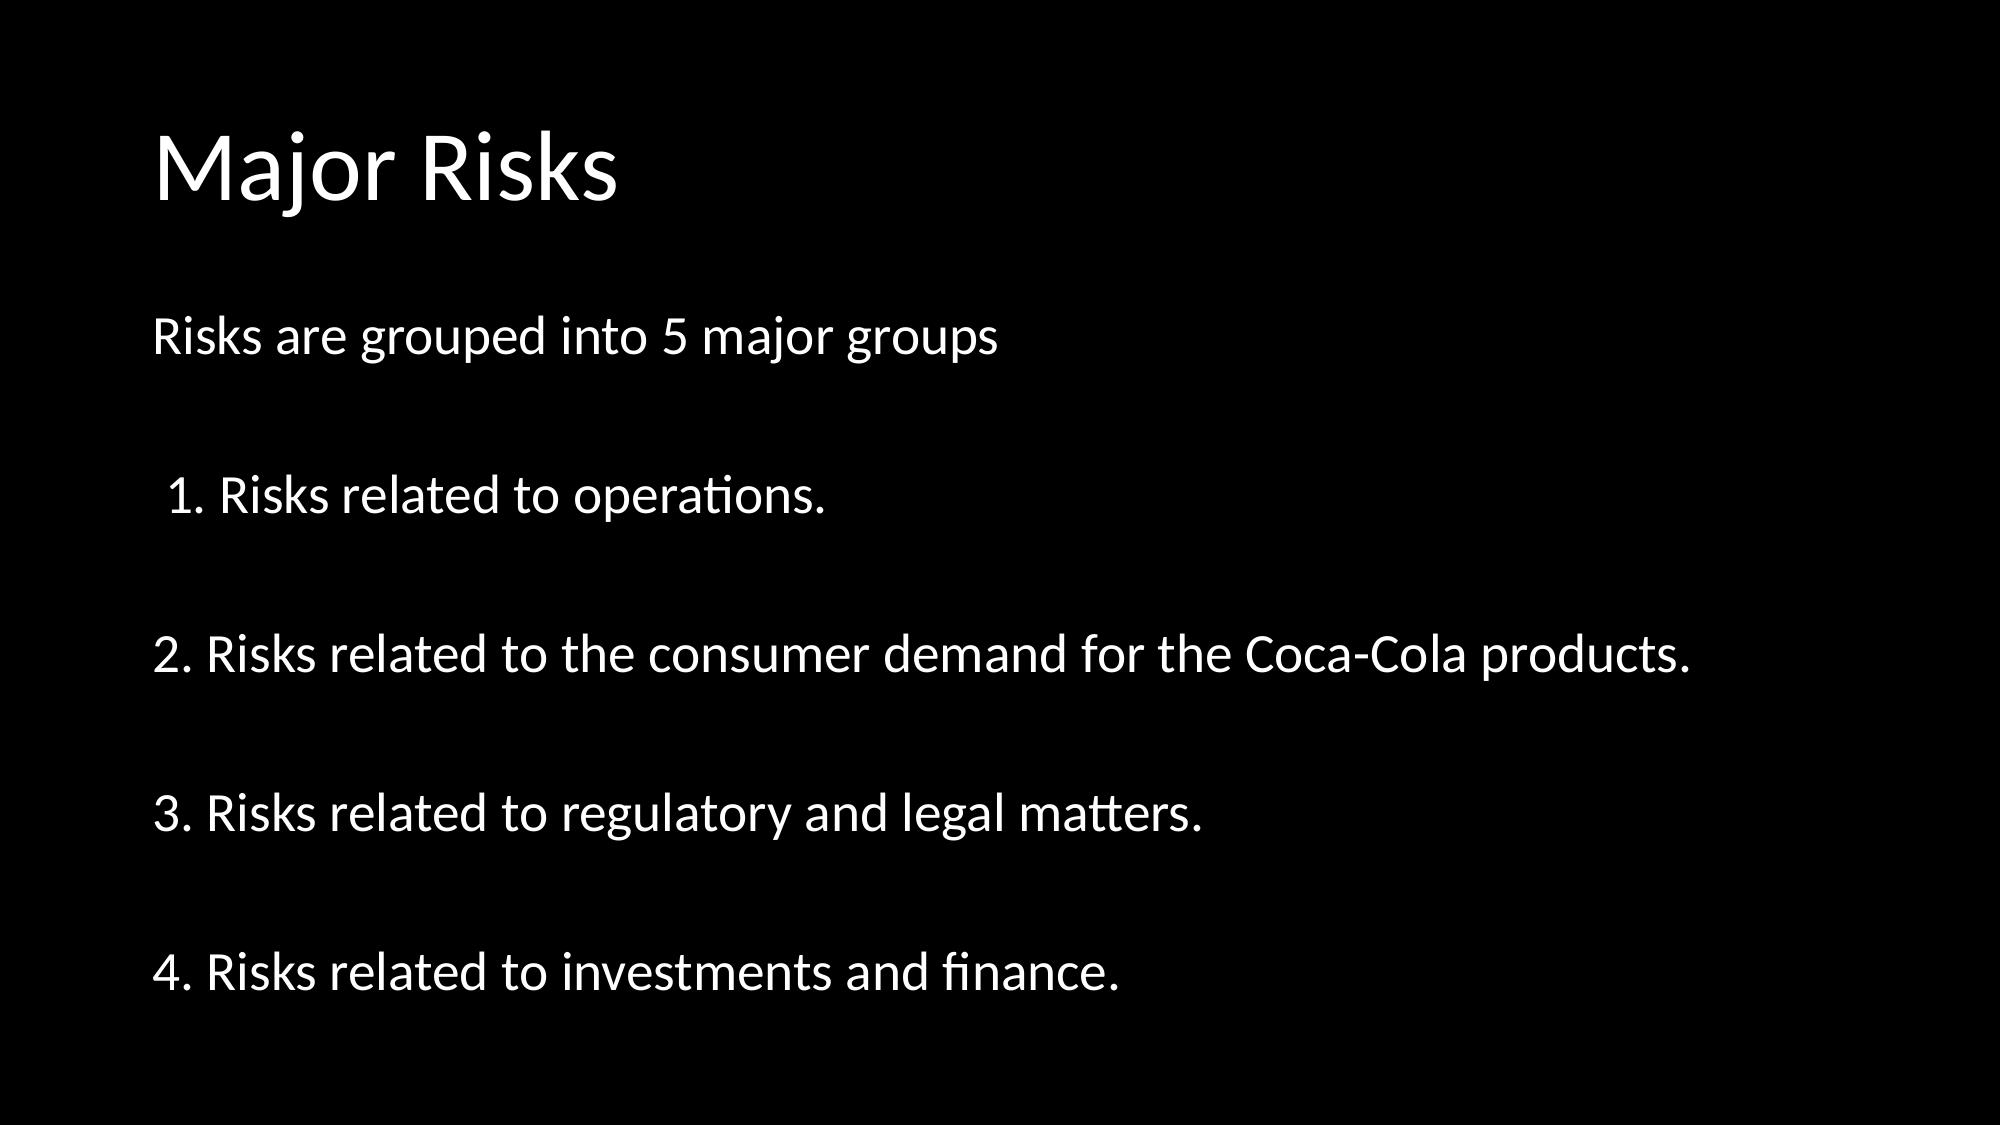

# Major Risks
Risks are grouped into 5 major groups

 1. Risks related to operations.

2. Risks related to the consumer demand for the Coca-Cola products.

3. Risks related to regulatory and legal matters.

4. Risks related to investments and finance.